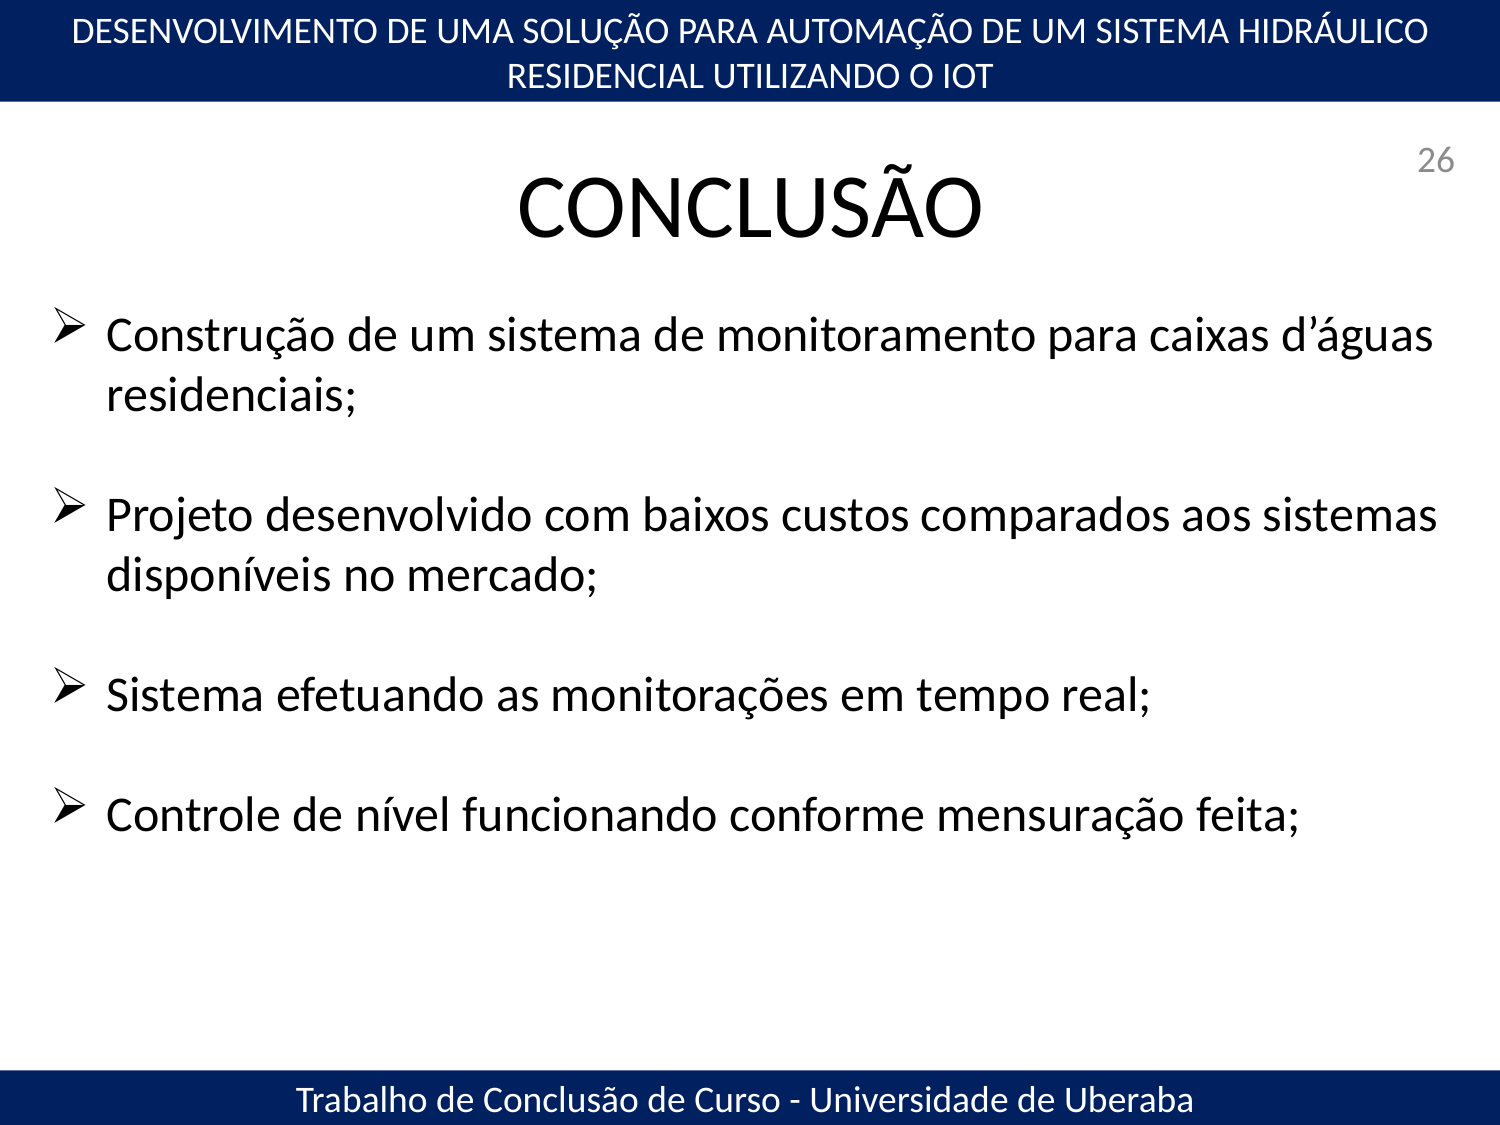

DESENVOLVIMENTO DE UMA SOLUÇÃO PARA AUTOMAÇÃO DE UM SISTEMA HIDRÁULICO RESIDENCIAL UTILIZANDO O IOT
# CONCLUSÃO
26
Construção de um sistema de monitoramento para caixas d’águas residenciais;

Projeto desenvolvido com baixos custos comparados aos sistemas disponíveis no mercado;

Sistema efetuando as monitorações em tempo real;

Controle de nível funcionando conforme mensuração feita;

Trabalho de Conclusão de Curso - Universidade de Uberaba